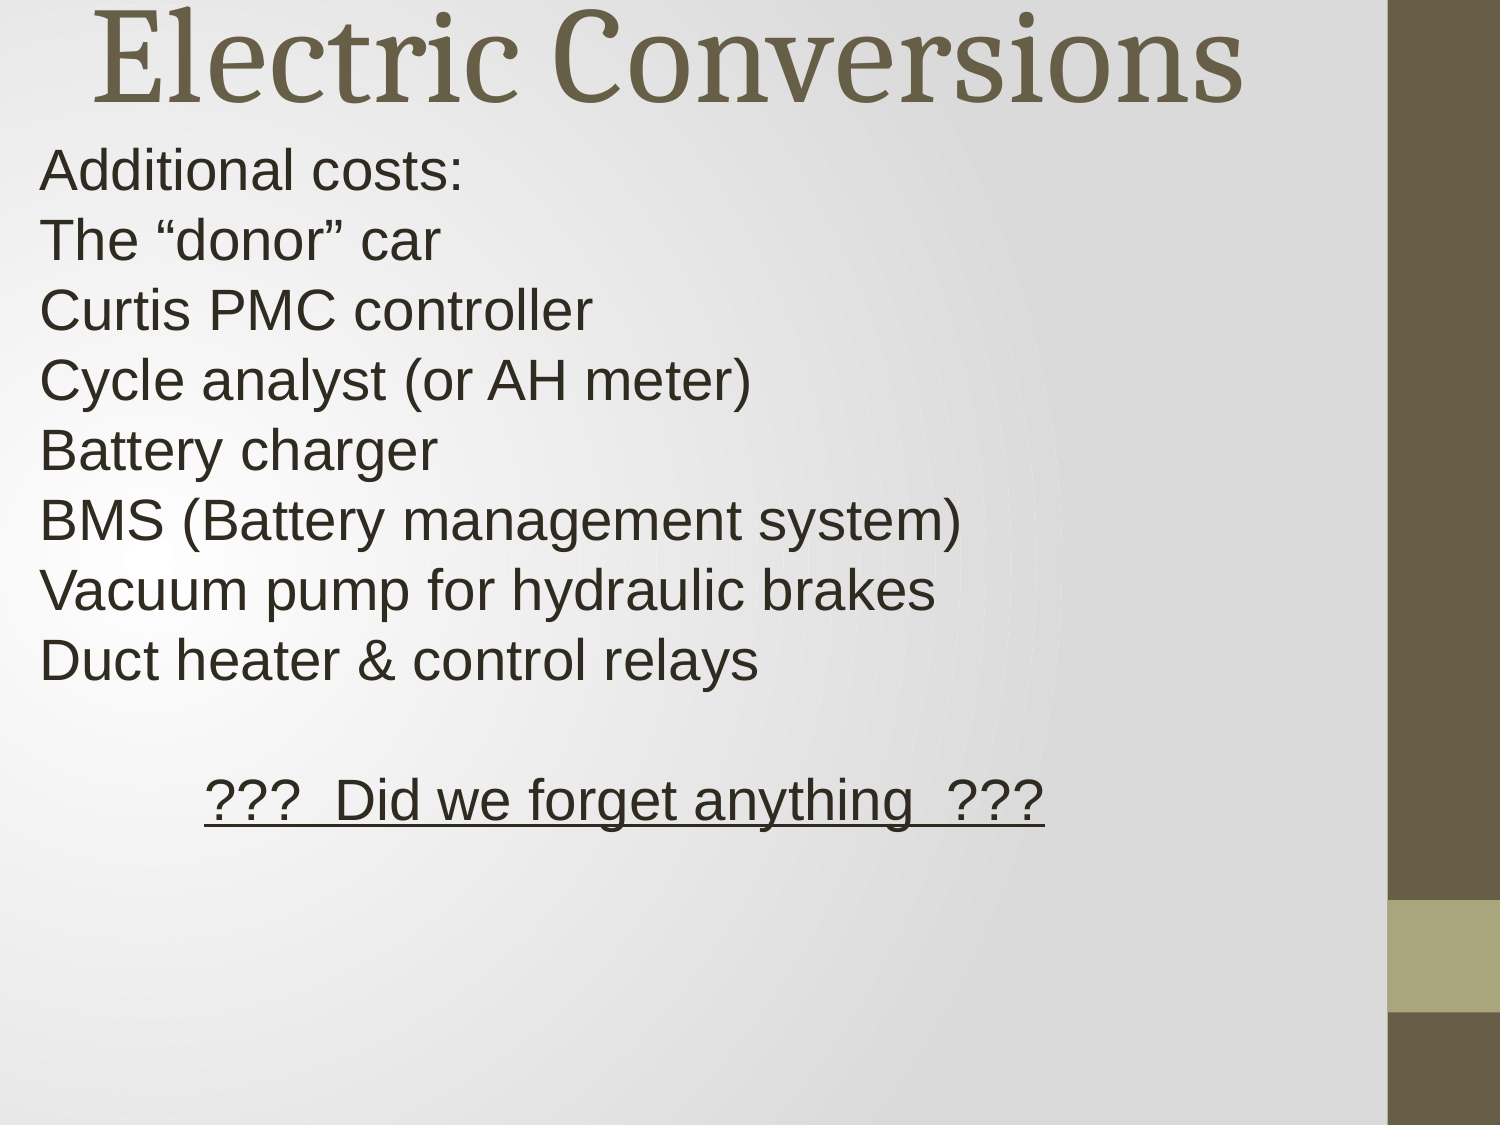

# Electric Conversions
Additional costs:
The “donor” car
Curtis PMC controller
Cycle analyst (or AH meter)
Battery charger
BMS (Battery management system)
Vacuum pump for hydraulic brakes
Duct heater & control relays

???  Did we forget anything  ???